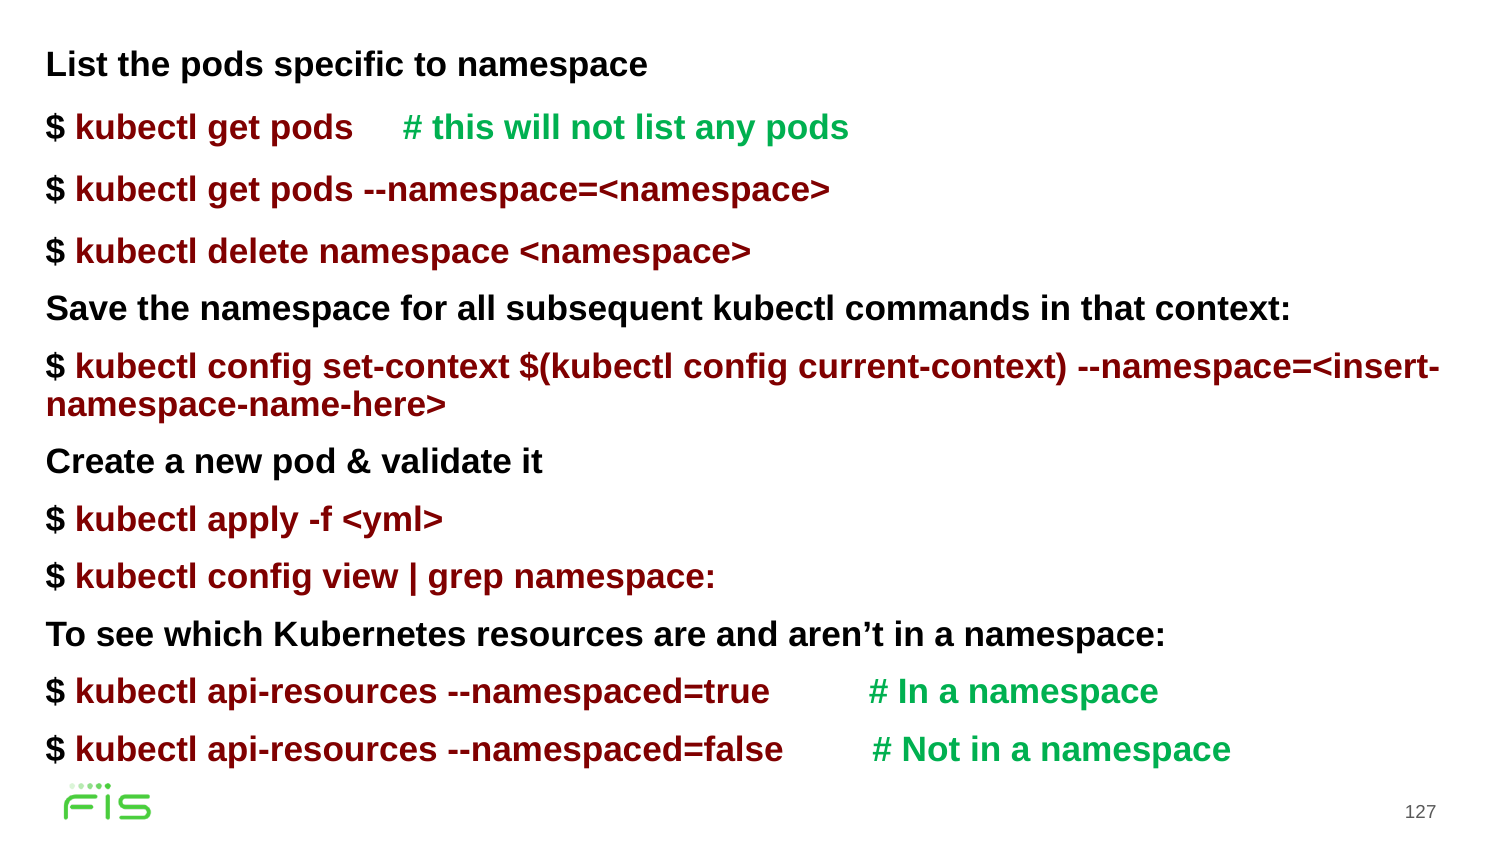

List the pods specific to namespace
$ kubectl get pods     # this will not list any pods
$ kubectl get pods --namespace=<namespace>
$ kubectl delete namespace <namespace>
Save the namespace for all subsequent kubectl commands in that context:
$ kubectl config set-context $(kubectl config current-context) --namespace=<insert-namespace-name-here>
Create a new pod & validate it
$ kubectl apply -f <yml>
$ kubectl config view | grep namespace:
To see which Kubernetes resources are and aren’t in a namespace:
$ kubectl api-resources --namespaced=true          # In a namespace
$ kubectl api-resources --namespaced=false         # Not in a namespace
127